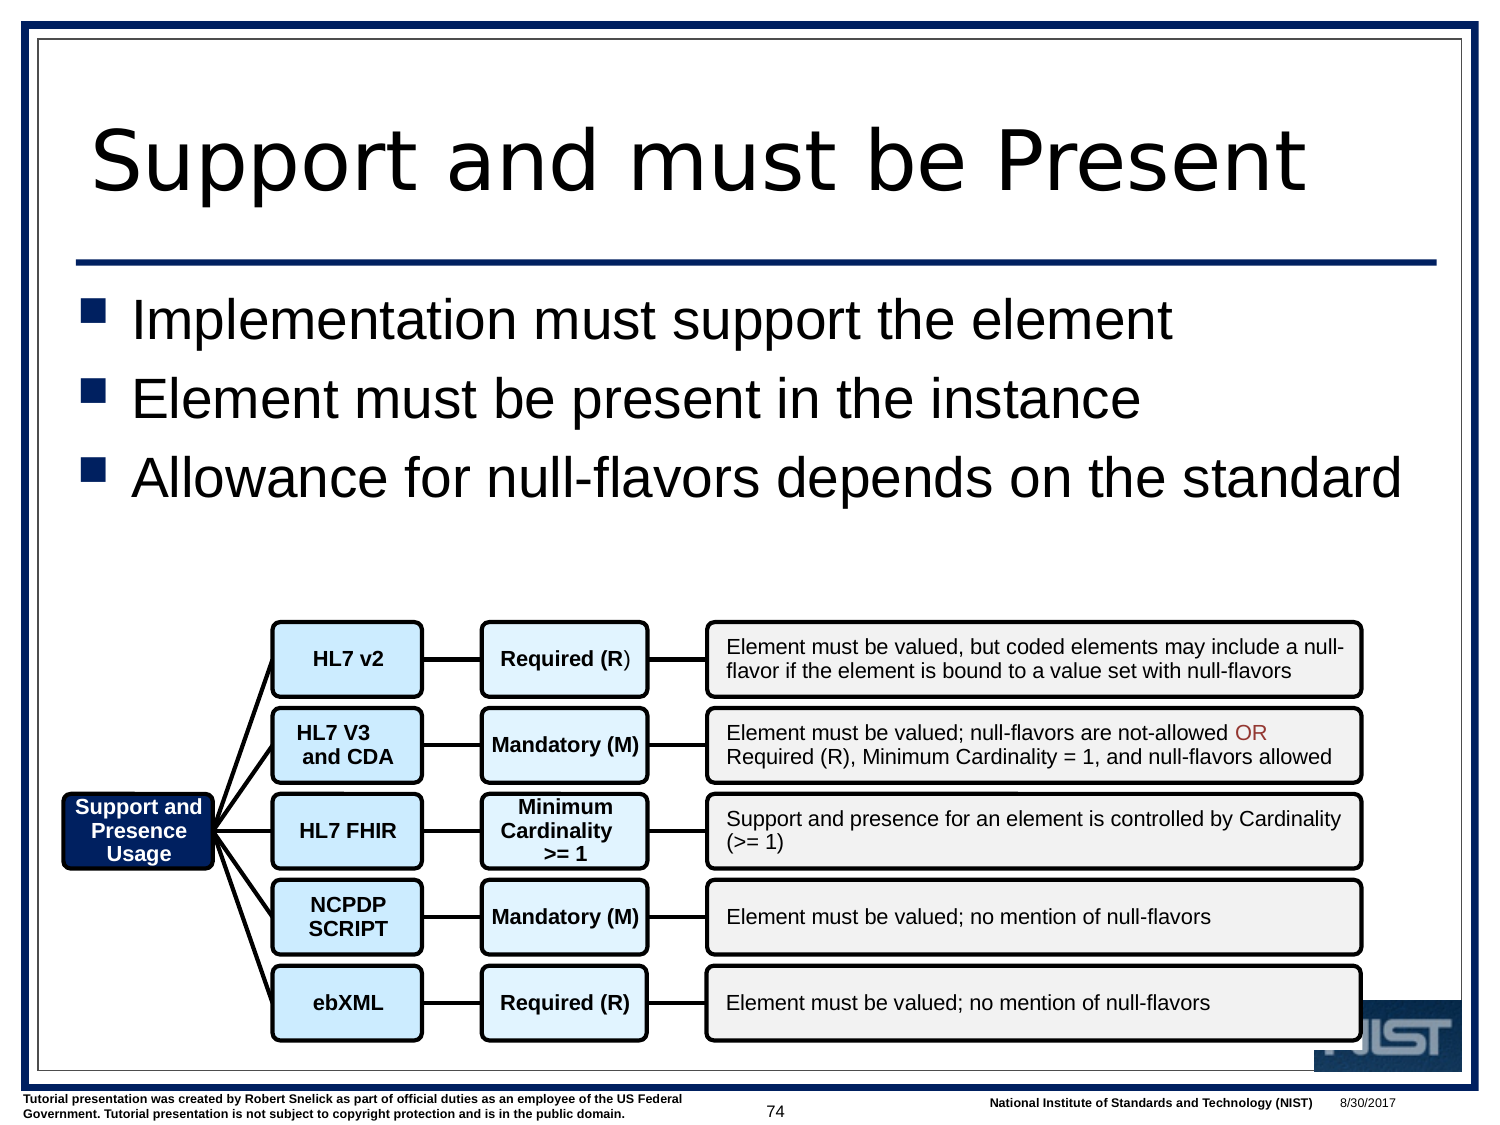

# Support and must be Present
Implementation must support the element
Element must be present in the instance
Allowance for null-flavors depends on the standard
Support and Presence Usage

HL7 v2

Required (R)

Element must be valued, but coded elements may include a null-flavor if the element is bound to a value set with null-flavors

HL7 V3      and CDA

Mandatory (M)

Element must be valued; null-flavors are not-allowed OR Required (R), Minimum Cardinality = 1, and null-flavors allowed

HL7 FHIR

Minimum Cardinality    >= 1

Support and presence for an element is controlled by Cardinality (>= 1)

NCPDP SCRIPT

Mandatory (M)

Element must be valued; no mention of null-flavors

ebXML

Required (R)

Element must be valued; no mention of null-flavors
74
8/30/2017